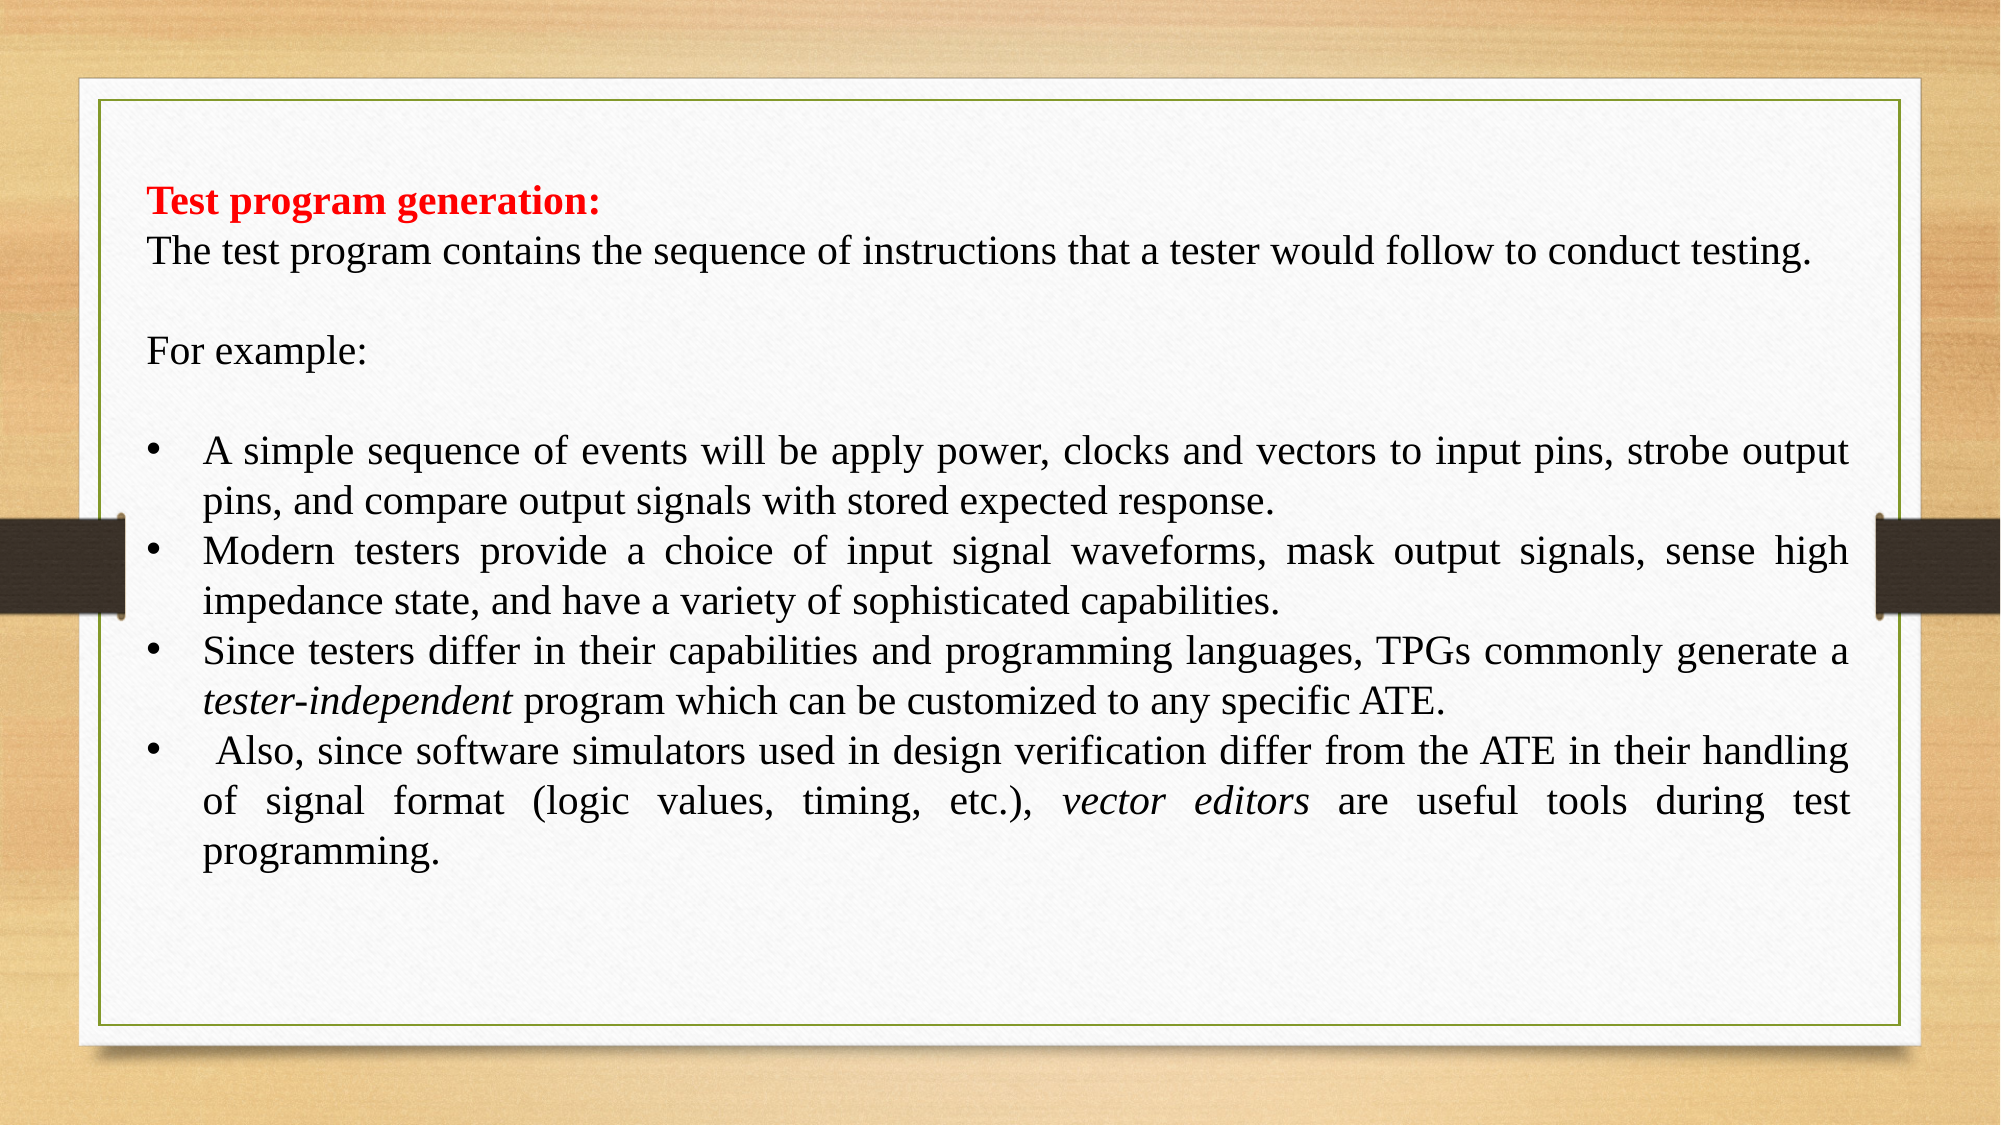

Test program generation:
The test program contains the sequence of instructions that a tester would follow to conduct testing.

For example:

A simple sequence of events will be apply power, clocks and vectors to input pins, strobe output pins, and compare output signals with stored expected response.
Modern testers provide a choice of input signal waveforms, mask output signals, sense high impedance state, and have a variety of sophisticated capabilities.
Since testers differ in their capabilities and programming languages, TPGs commonly generate a tester-independent program which can be customized to any specific ATE.
 Also, since software simulators used in design verification differ from the ATE in their handling of signal format (logic values, timing, etc.), vector editors are useful tools during test programming.